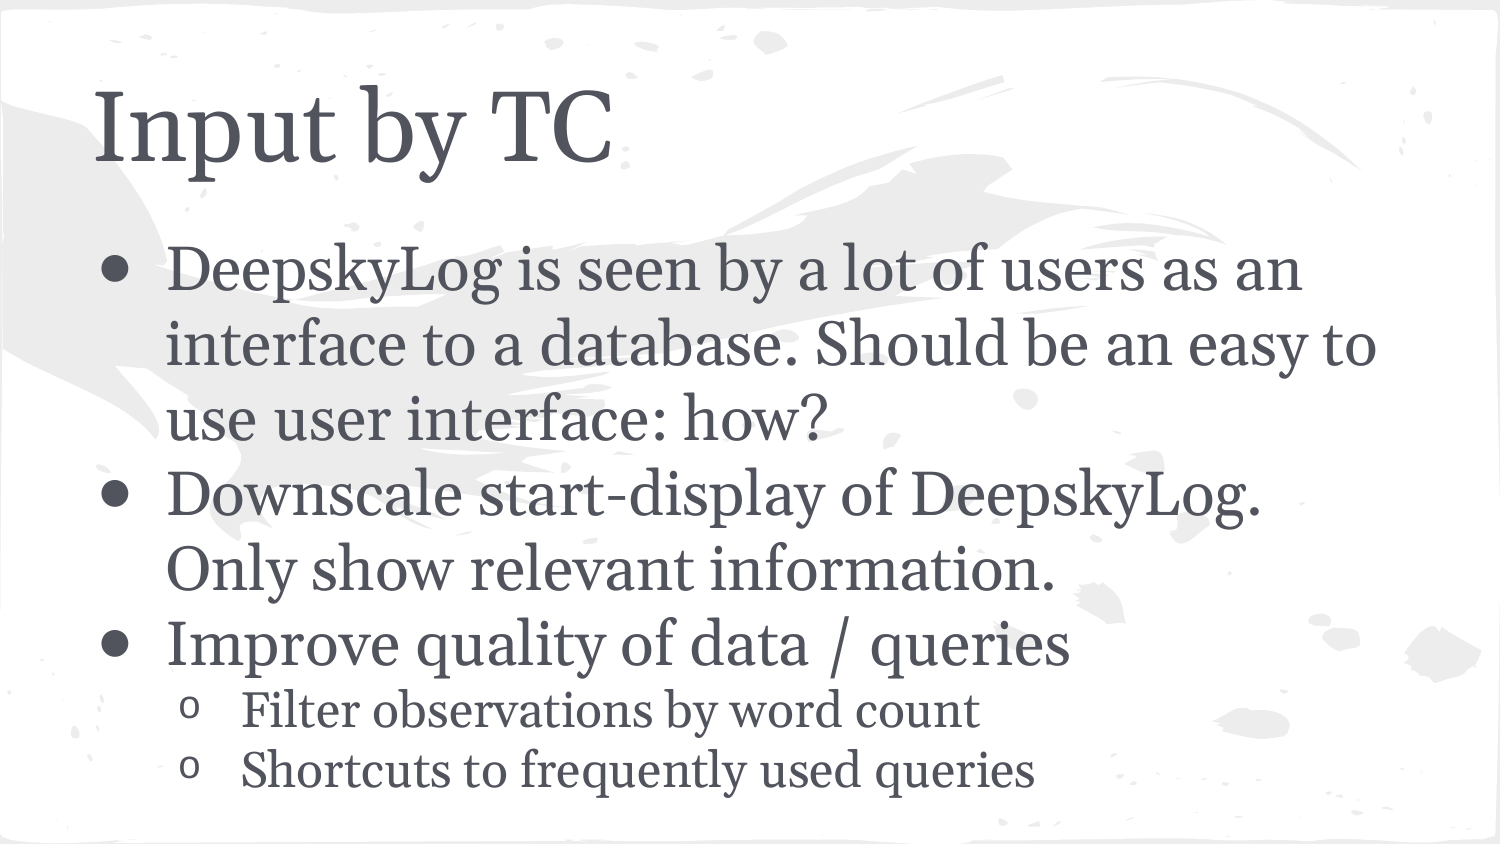

# Input by TC
DeepskyLog is seen by a lot of users as an interface to a database. Should be an easy to use user interface: how?
Downscale start-display of DeepskyLog. Only show relevant information.
Improve quality of data / queries
Filter observations by word count
Shortcuts to frequently used queries